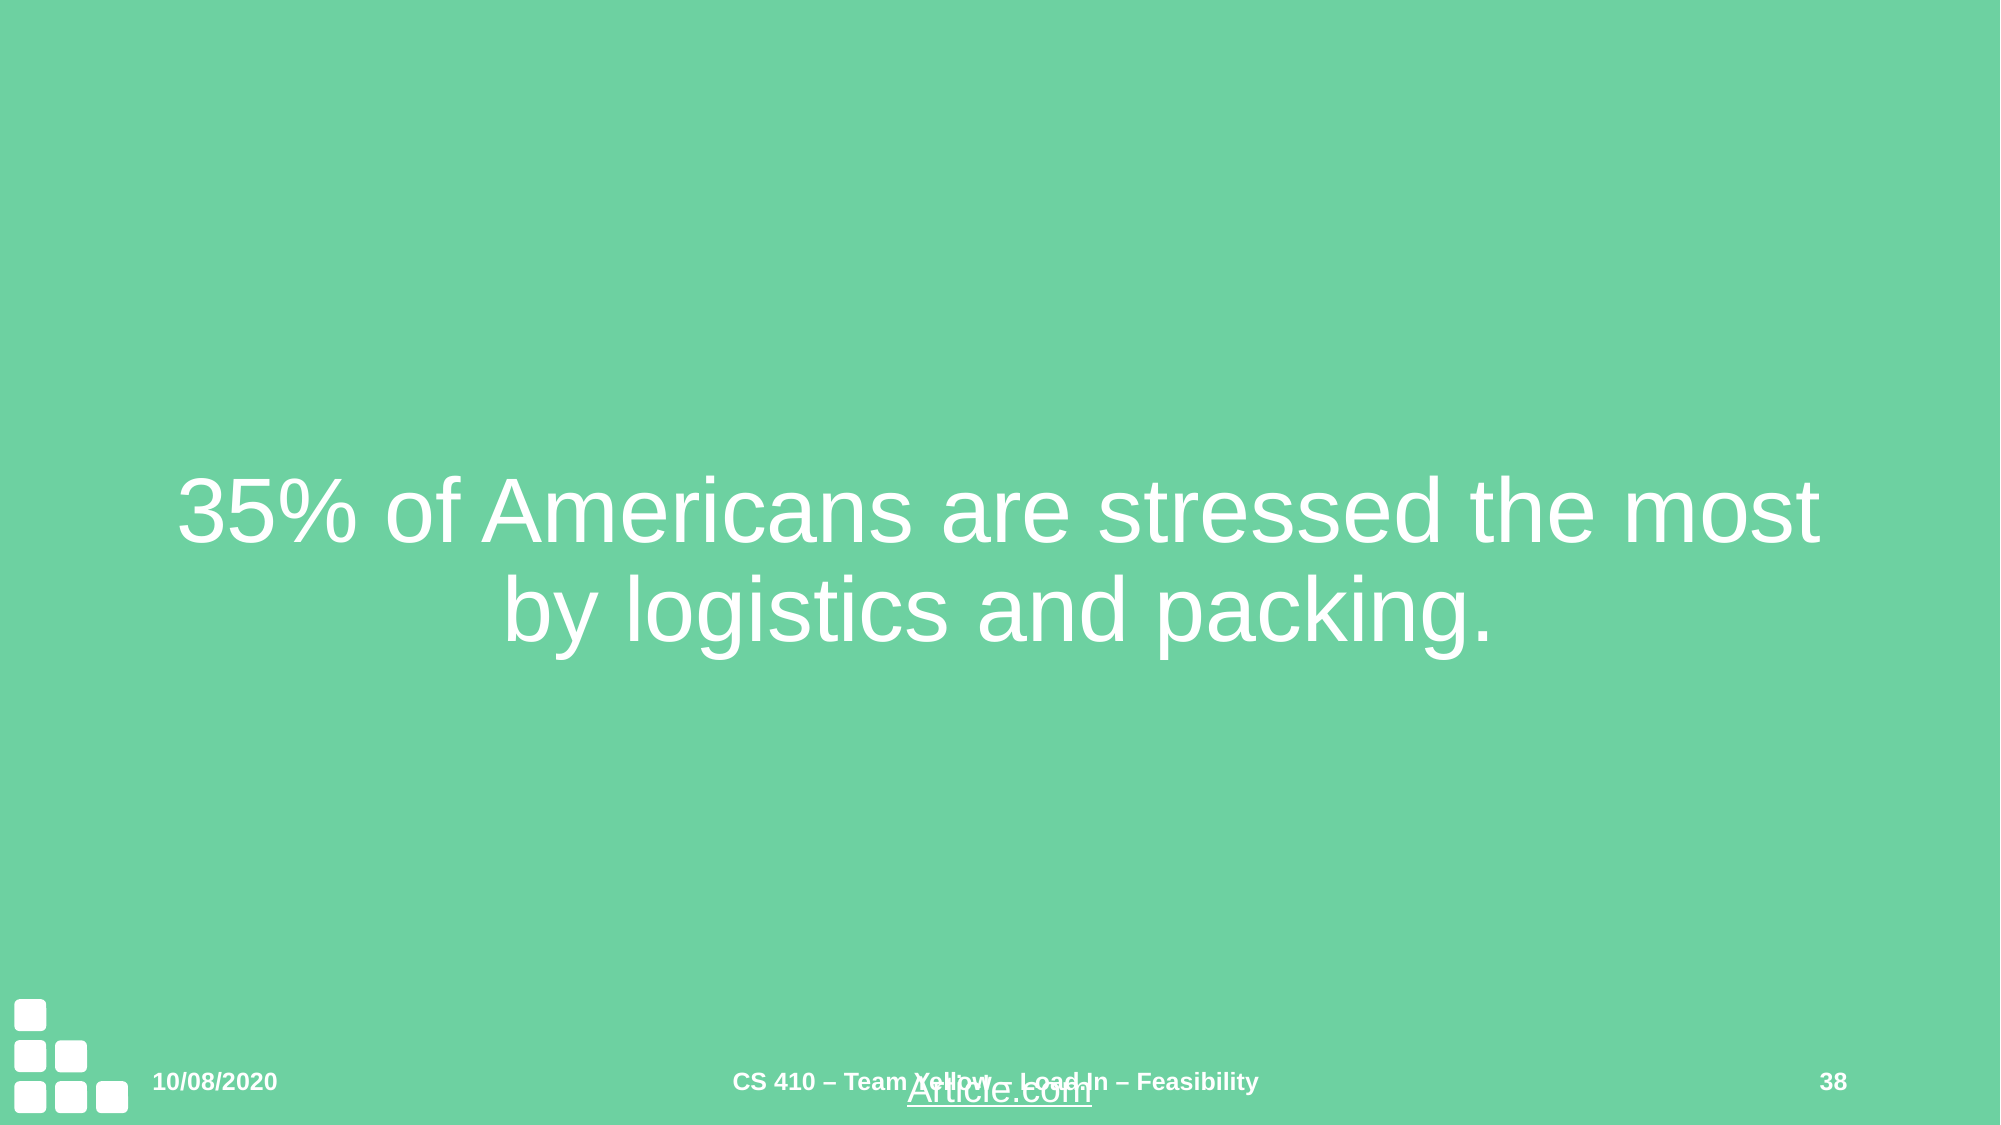

35% of Americans are stressed the most by logistics and packing.

10/08/2020
CS 410 – Team Yellow – Load.In – Feasibility
38
Article.com